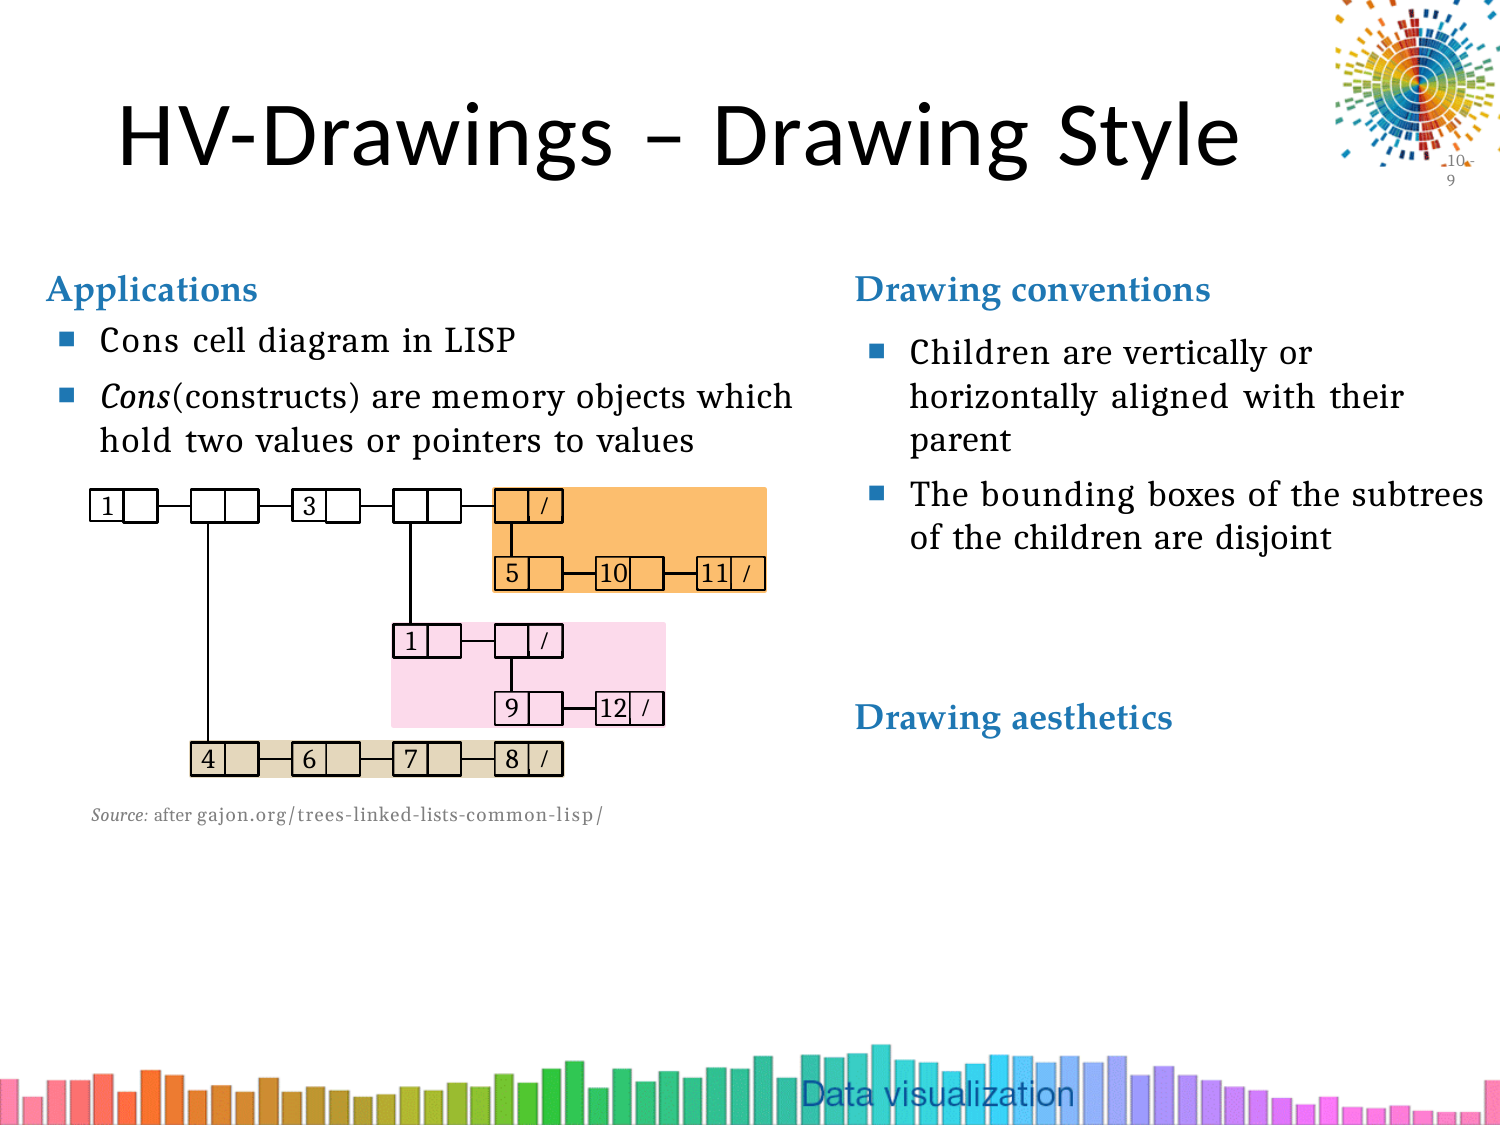

# HV-Drawings – Drawing Style
10 - 9
Drawing conventions
Children are vertically or horizontally aligned with their parent
The bounding boxes of the subtrees of the children are disjoint
Applications
Cons cell diagram in LISP
Cons(constructs) are memory objects which hold two values or pointers to values

1
3
/
5
10
11
/

■	Edges are strictly down- or
rightwards
1
/

Drawing aesthetics
9
12
/
4
6
7
8
/

■	Height, width, area
Source: after gajon.org/trees-linked-lists-common-lisp/